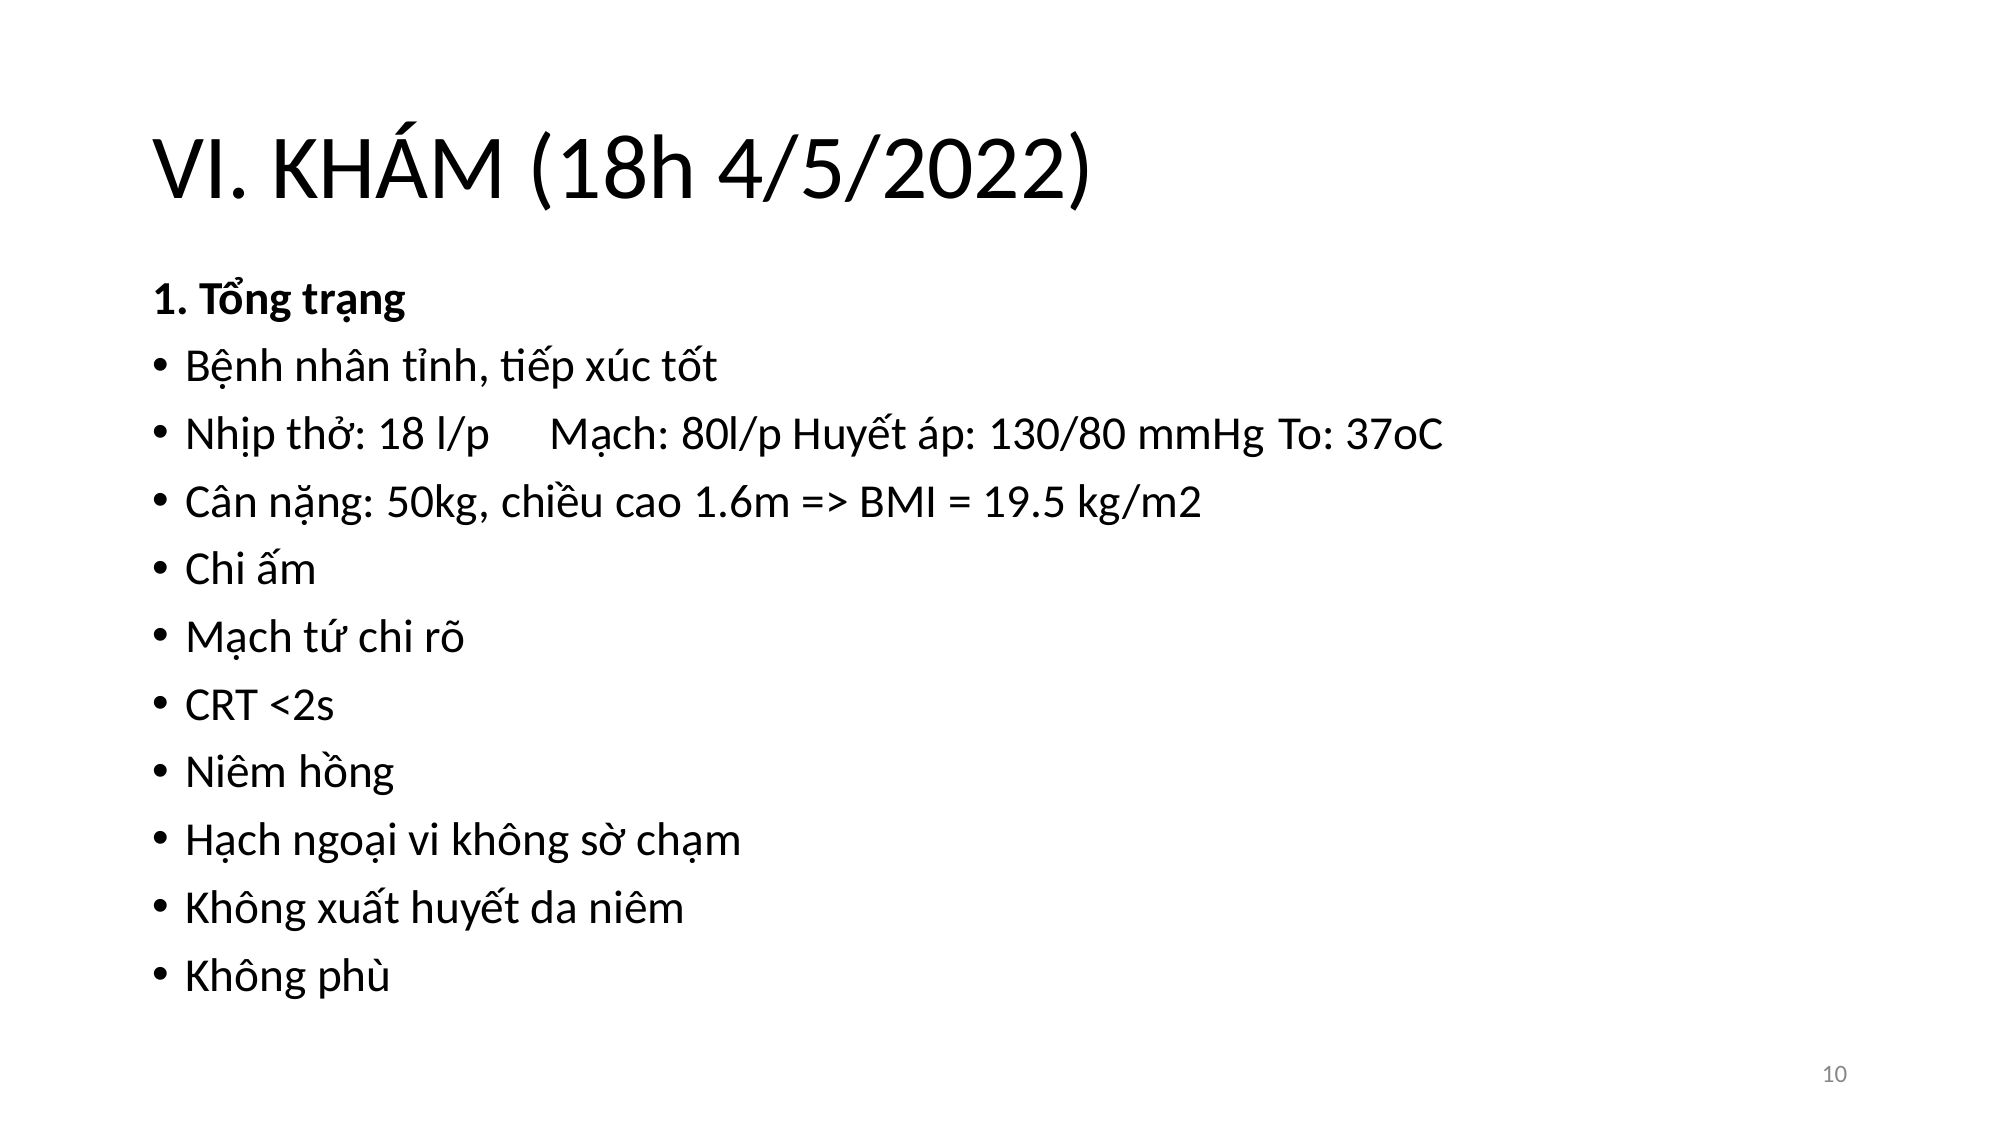

# VI. KHÁM (18h 4/5/2022)
1. Tổng trạng
Bệnh nhân tỉnh, tiếp xúc tốt
Nhịp thở: 18 l/p	Mạch: 80l/p	Huyết áp: 130/80 mmHg	To: 37oC
Cân nặng: 50kg, chiều cao 1.6m => BMI = 19.5 kg/m2
Chi ấm
Mạch tứ chi rõ
CRT <2s
Niêm hồng
Hạch ngoại vi không sờ chạm
Không xuất huyết da niêm
Không phù

10